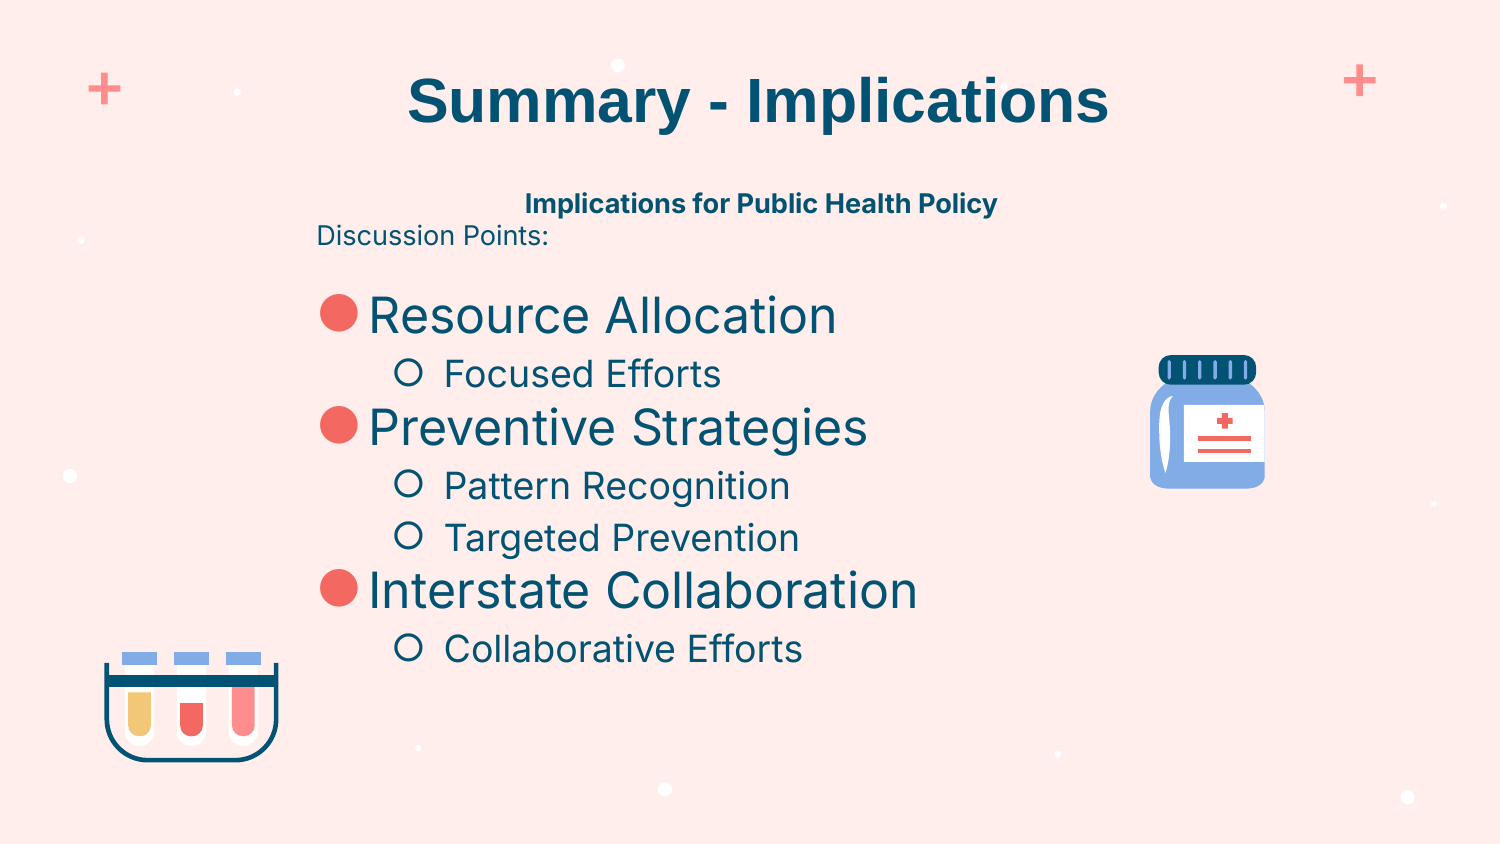

# Summary - Implications
Implications for Public Health Policy
Discussion Points:

Resource Allocation
Focused Efforts
Preventive Strategies
Pattern Recognition
Targeted Prevention
Interstate Collaboration
Collaborative Efforts